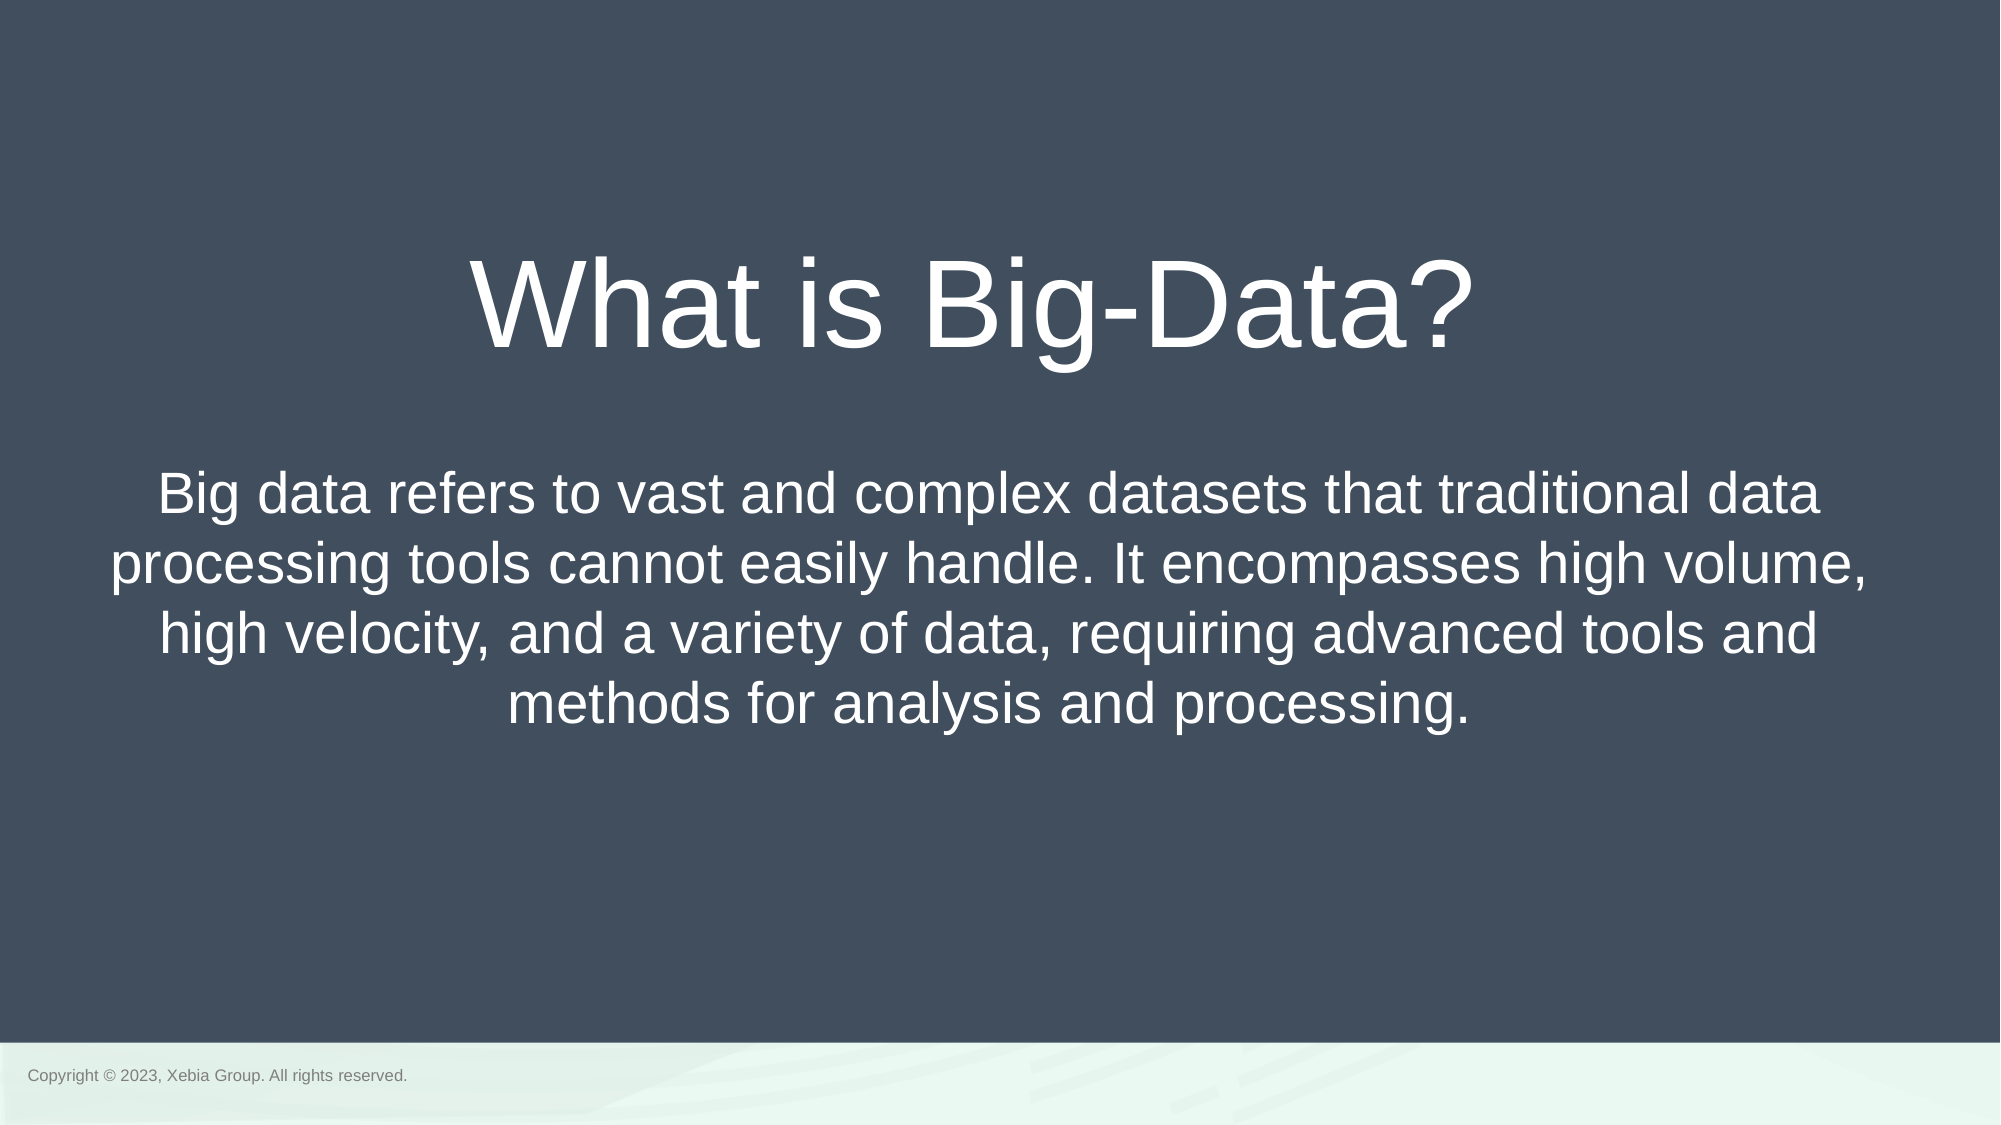

What is Big-Data?
# Big data refers to vast and complex datasets that traditional data processing tools cannot easily handle. It encompasses high volume, high velocity, and a variety of data, requiring advanced tools and methods for analysis and processing.